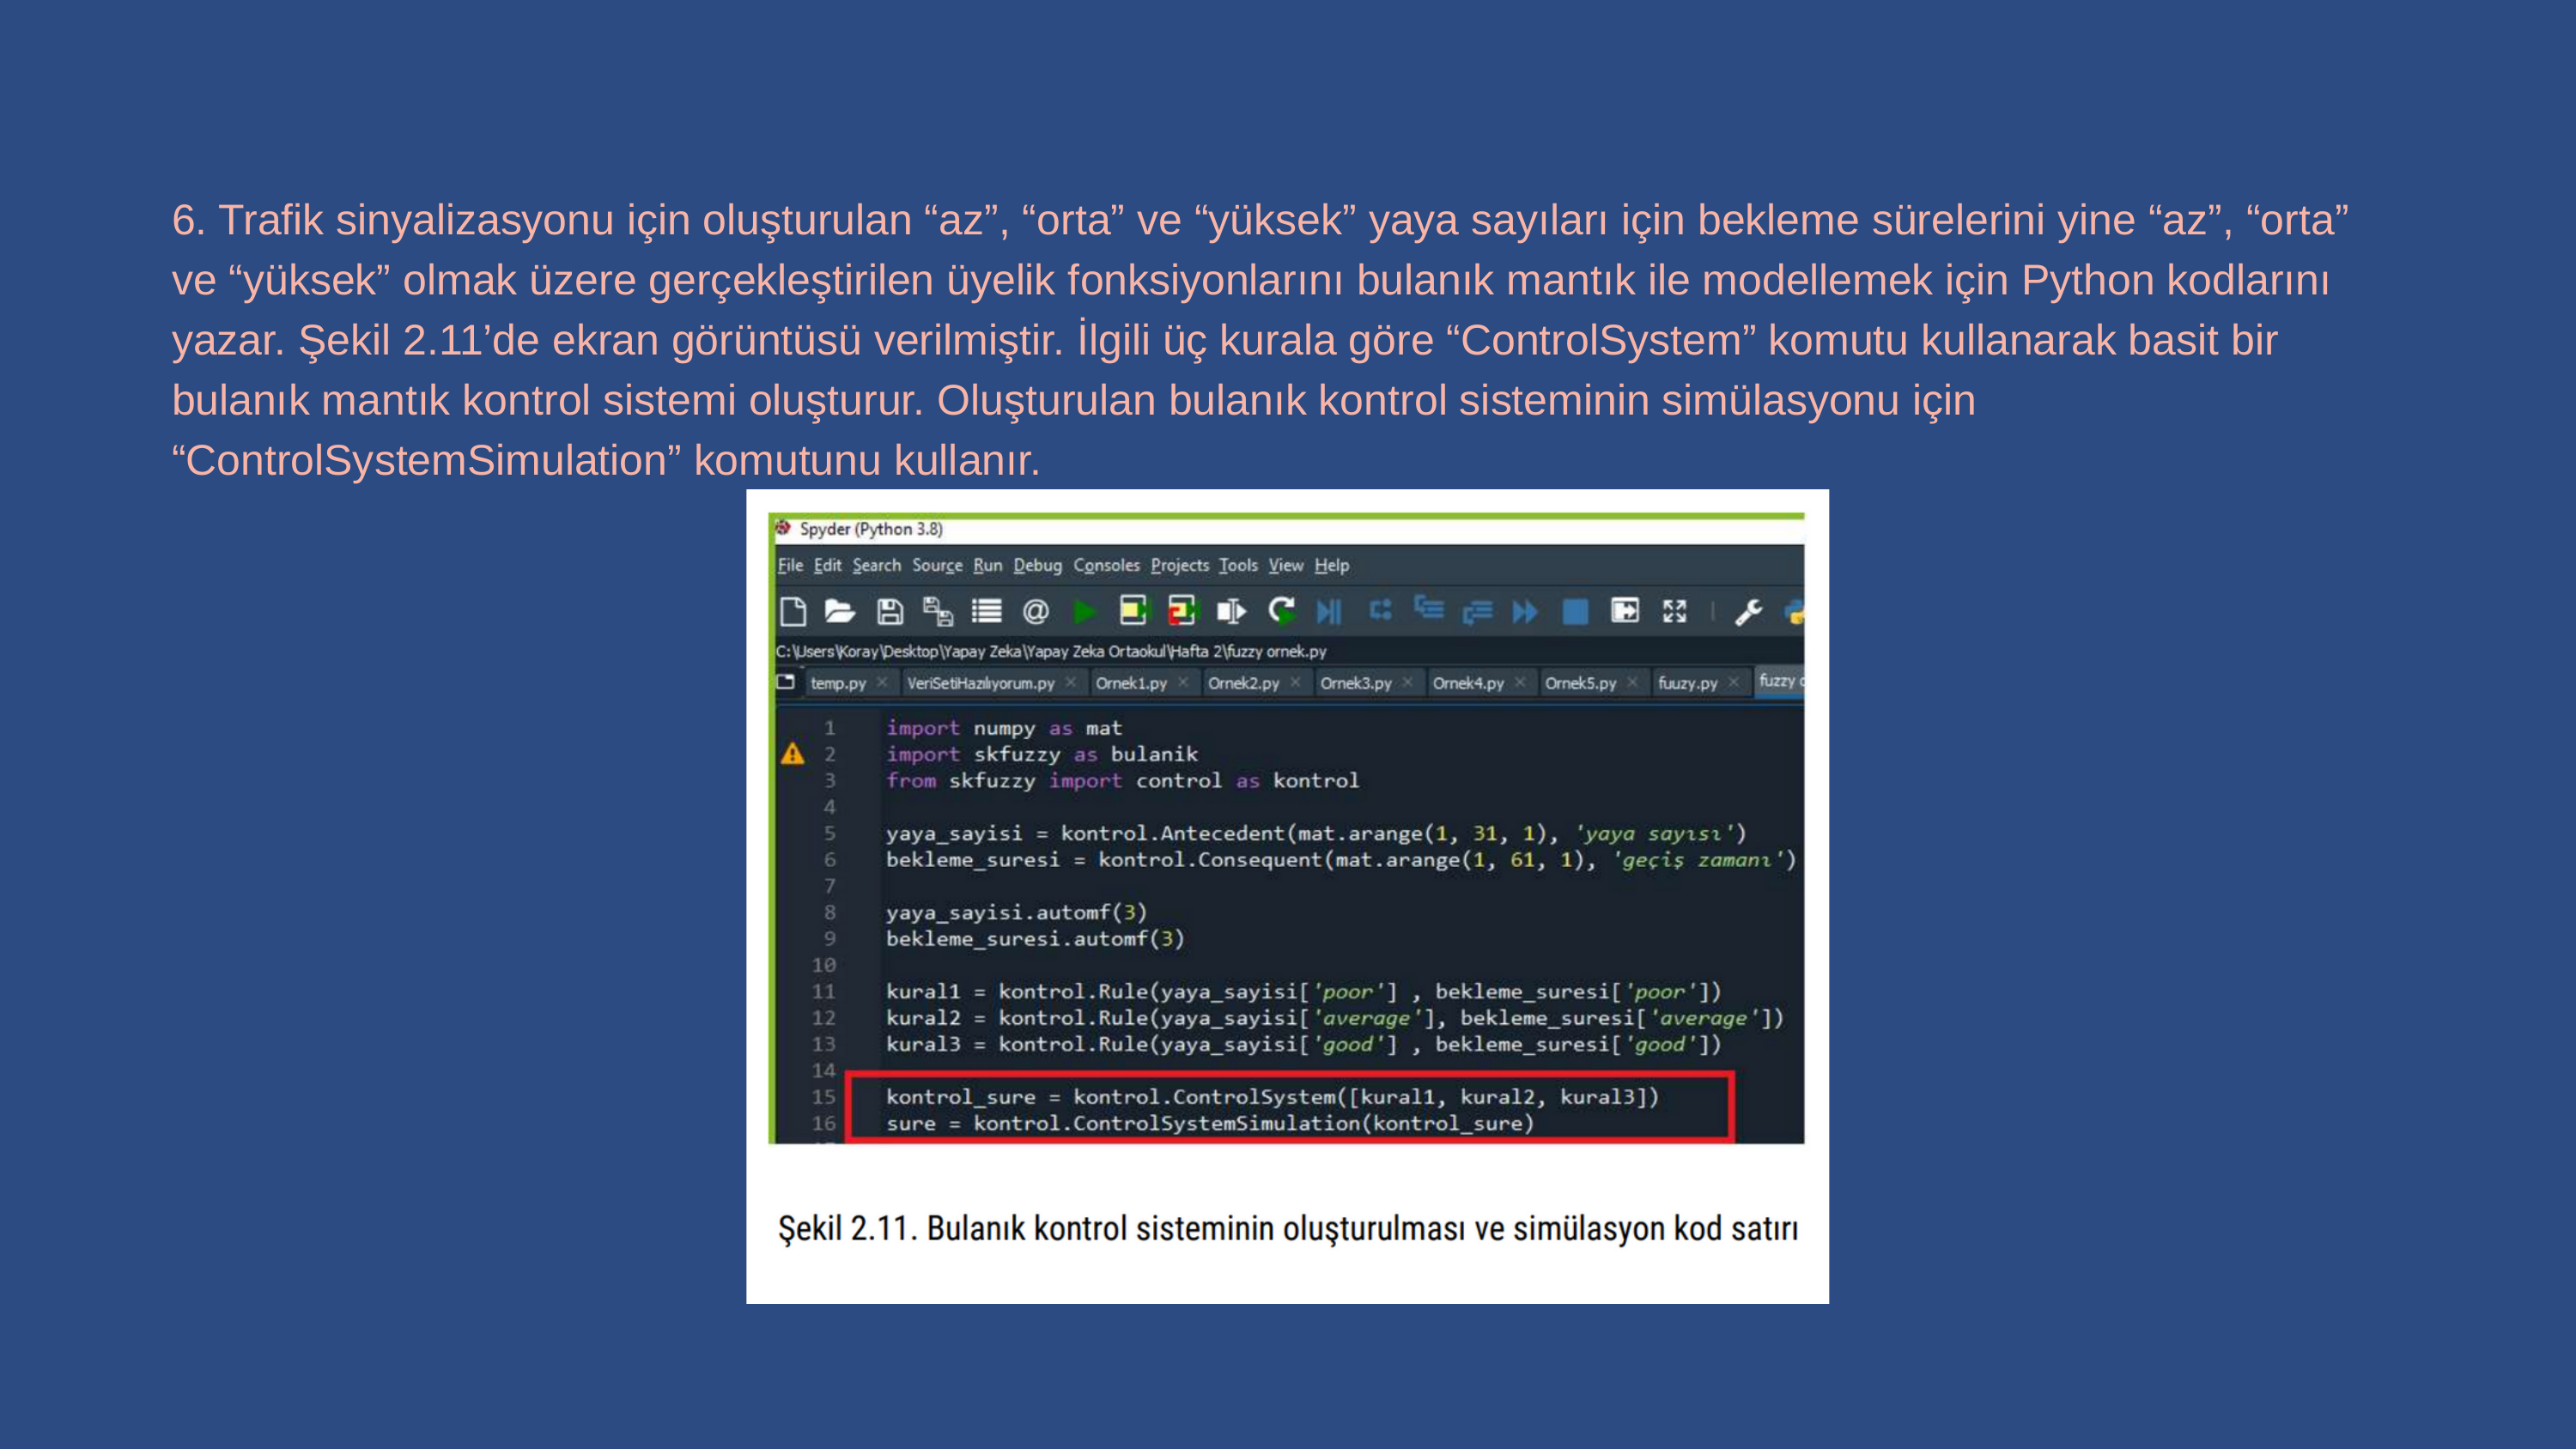

| 6. Trafik sinyalizasyonu için oluşturulan “az”, “orta” ve “yüksek” yaya sayıları için bekleme sürelerini yine “az”, “orta” ve “yüksek” olmak üzere gerçekleştirilen üyelik fonksiyonlarını bulanık mantık ile modellemek için Python kodlarını yazar. Şekil 2.11’de ekran görüntüsü verilmiştir. İlgili üç kurala göre “ControlSystem” komutu kullanarak basit bir bulanık mantık kontrol sistemi oluşturur. Oluşturulan bulanık kontrol sisteminin simülasyonu için “ControlSystemSimulation” komutunu kullanır. |
| --- |